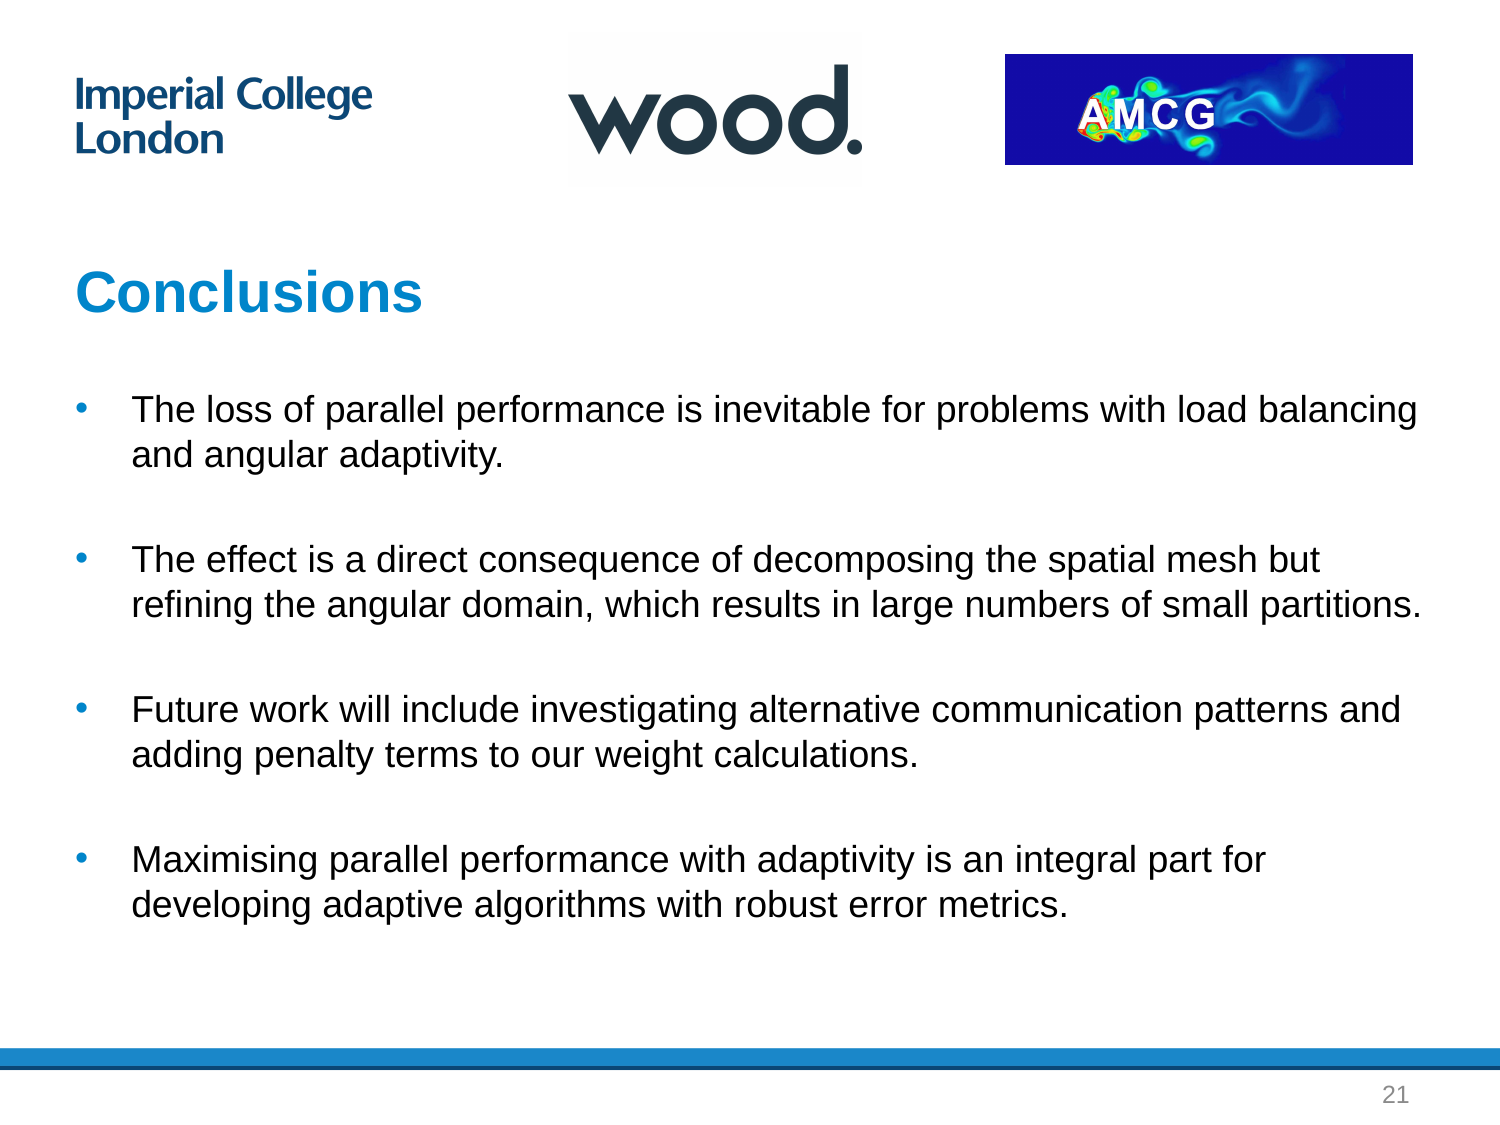

# Conclusions
The loss of parallel performance is inevitable for problems with load balancing and angular adaptivity.

The effect is a direct consequence of decomposing the spatial mesh but refining the angular domain, which results in large numbers of small partitions.

Future work will include investigating alternative communication patterns and adding penalty terms to our weight calculations.

Maximising parallel performance with adaptivity is an integral part for developing adaptive algorithms with robust error metrics.
21